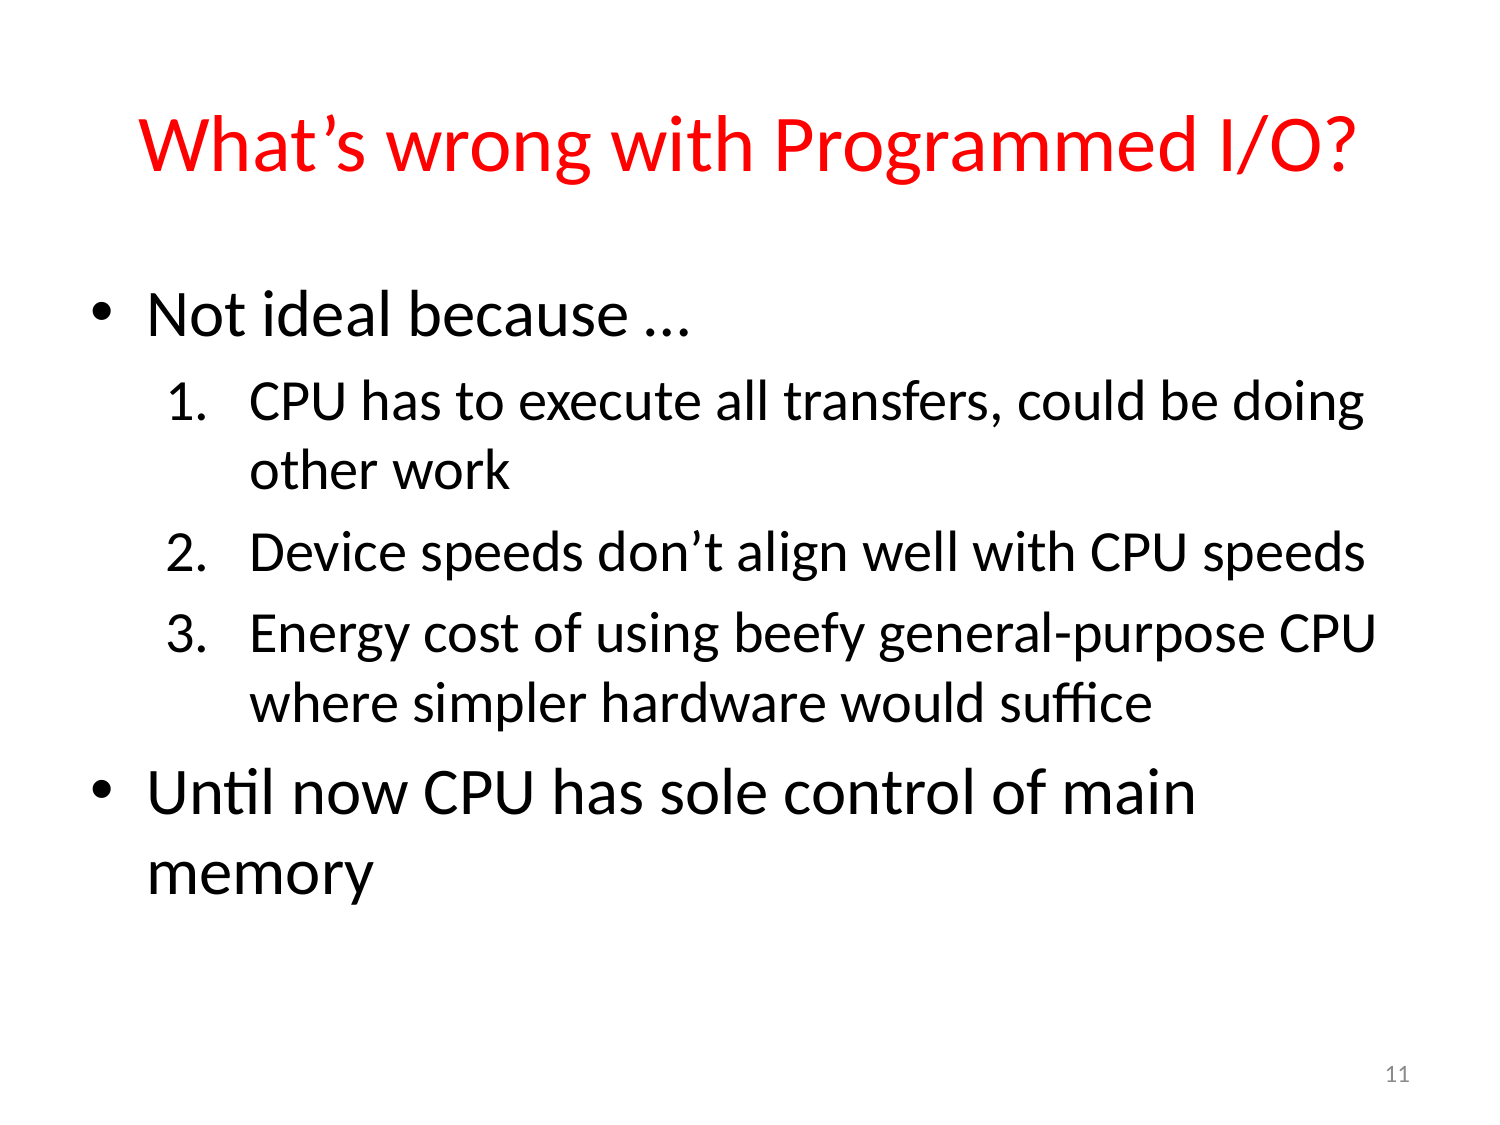

# What’s wrong with Programmed I/O?
Not ideal because …
CPU has to execute all transfers, could be doing other work
Device speeds don’t align well with CPU speeds
Energy cost of using beefy general-purpose CPU where simpler hardware would suffice
Until now CPU has sole control of main memory

11